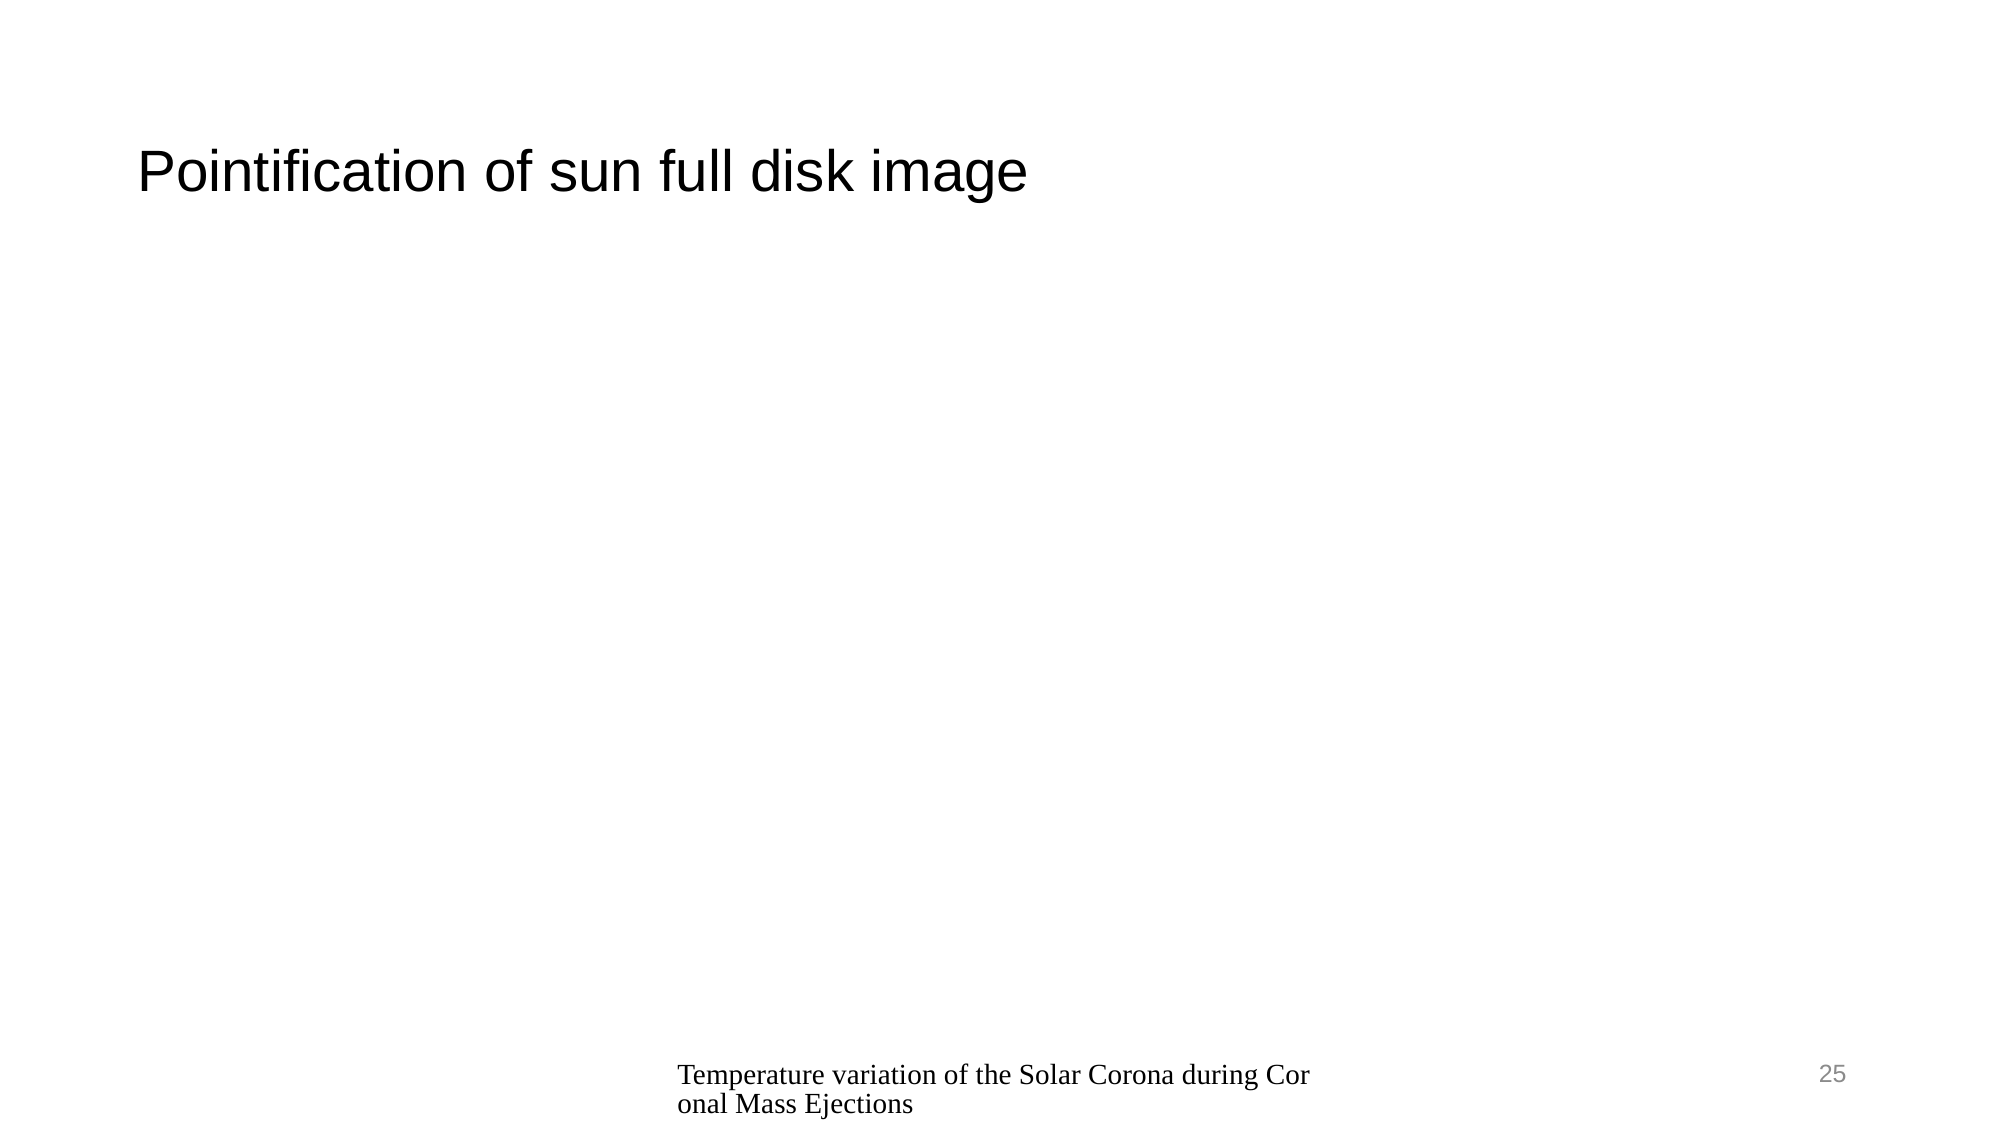

# Pointification of sun full disk image
Temperature variation of the Solar Corona during Coronal Mass Ejections
25